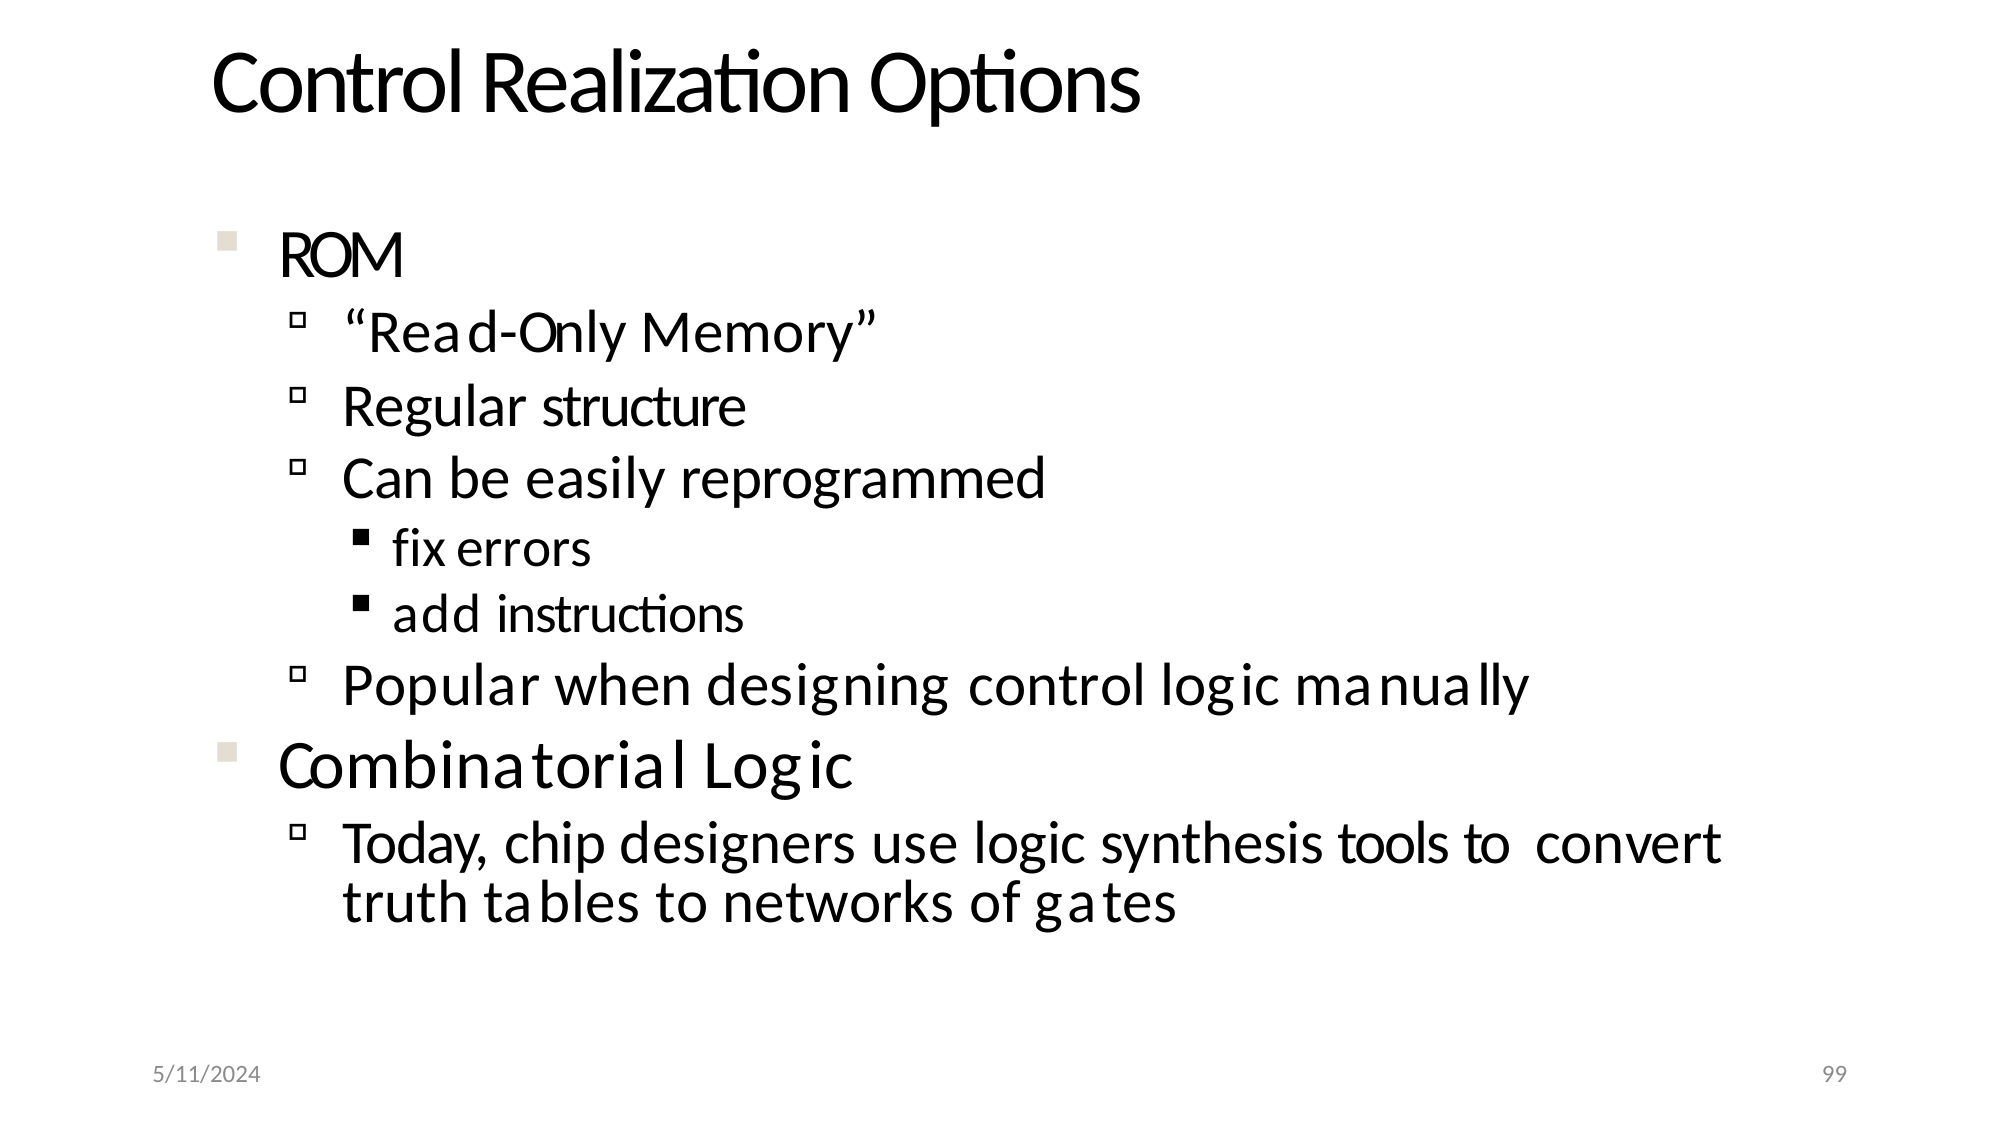

# Control Realization Options
ROM
“Read-Only Memory”
Regular structure
Can be easily reprogrammed
fix errors
add instructions
Popular when designing control logic manually
Combinatorial Logic
Today, chip designers use logic synthesis tools to  convert truth tables to networks of gates
5/11/2024
99